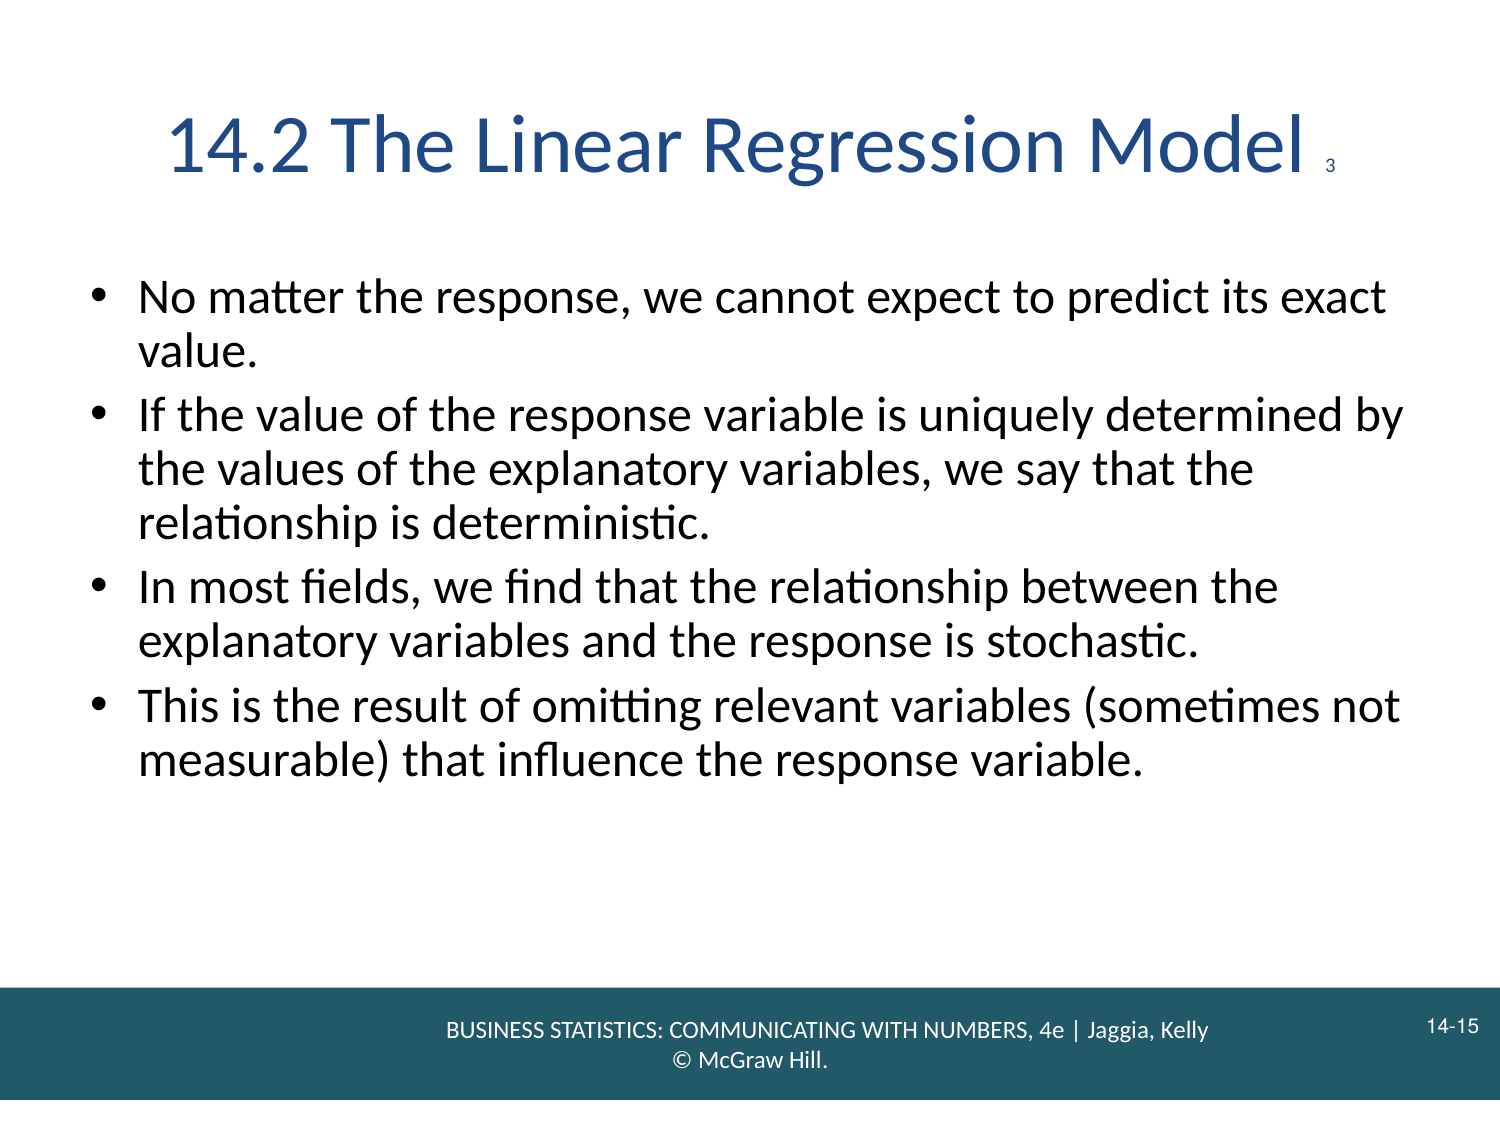

# 14.2 The Linear Regression Model 3
No matter the response, we cannot expect to predict its exact value.
If the value of the response variable is uniquely determined by the values of the explanatory variables, we say that the relationship is deterministic.
In most fields, we find that the relationship between the explanatory variables and the response is stochastic.
This is the result of omitting relevant variables (sometimes not measurable) that influence the response variable.